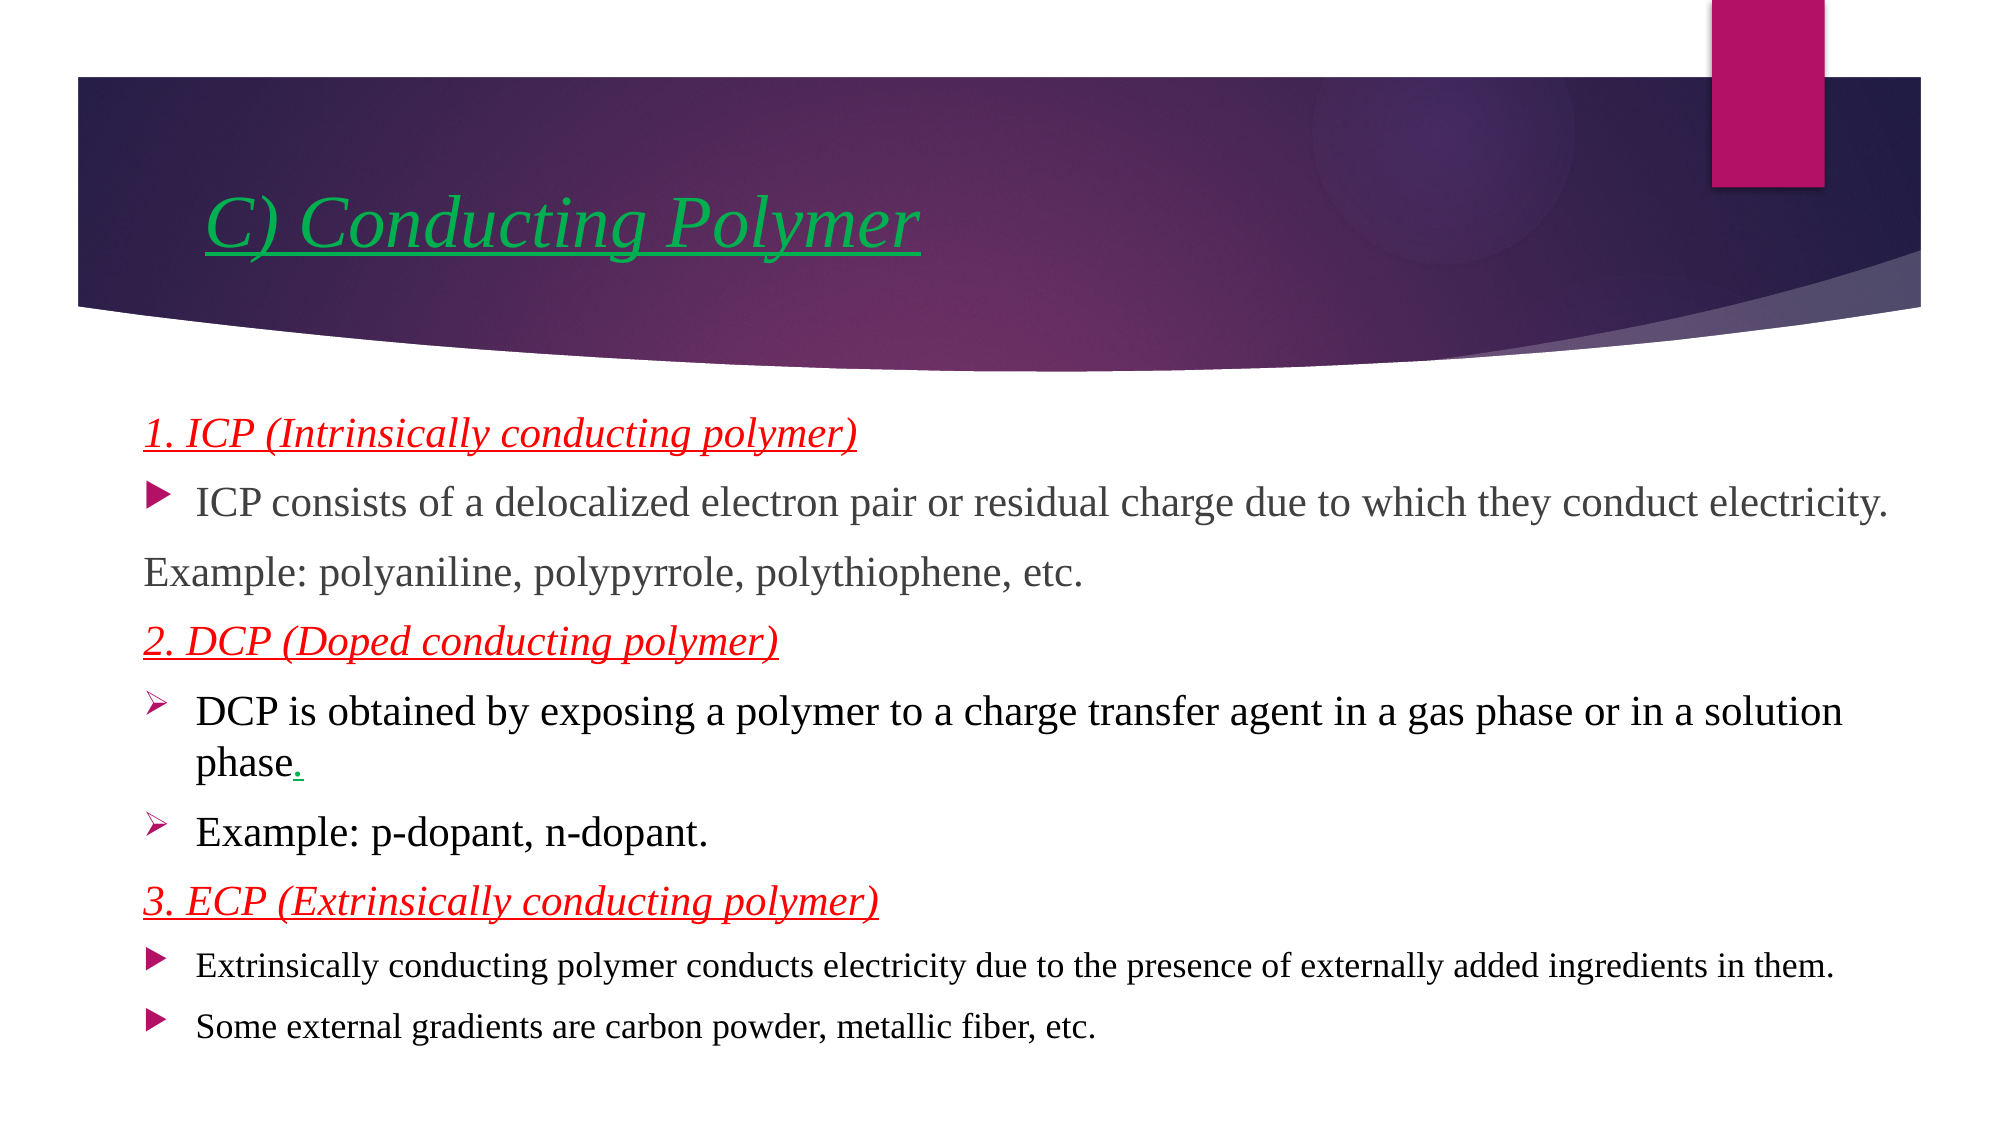

# C) Conducting Polymer
1. ICP (Intrinsically conducting polymer)
ICP consists of a delocalized electron pair or residual charge due to which they conduct electricity.
Example: polyaniline, polypyrrole, polythiophene, etc.
2. DCP (Doped conducting polymer)
DCP is obtained by exposing a polymer to a charge transfer agent in a gas phase or in a solution phase.
Example: p-dopant, n-dopant.
3. ECP (Extrinsically conducting polymer)
Extrinsically conducting polymer conducts electricity due to the presence of externally added ingredients in them.
Some external gradients are carbon powder, metallic fiber, etc.